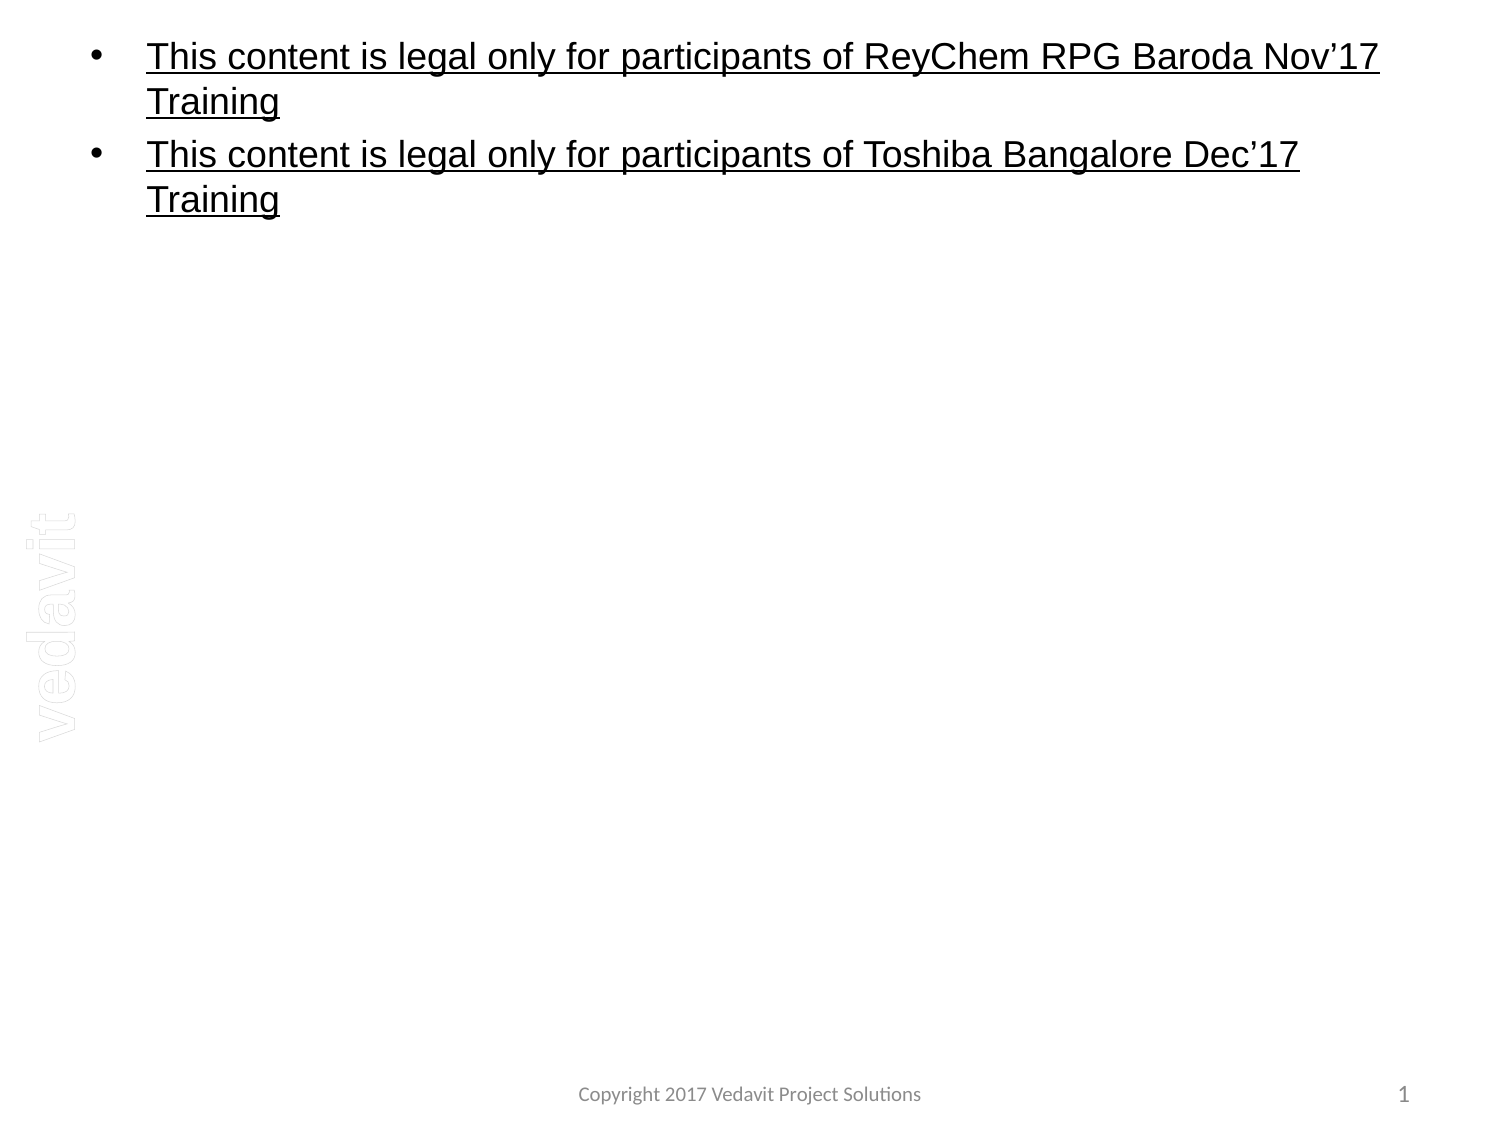

This content is legal only for participants of ReyChem RPG Baroda Nov’17 Training
This content is legal only for participants of Toshiba Bangalore Dec’17 Training

Copyright 2017 Vedavit Project Solutions
1